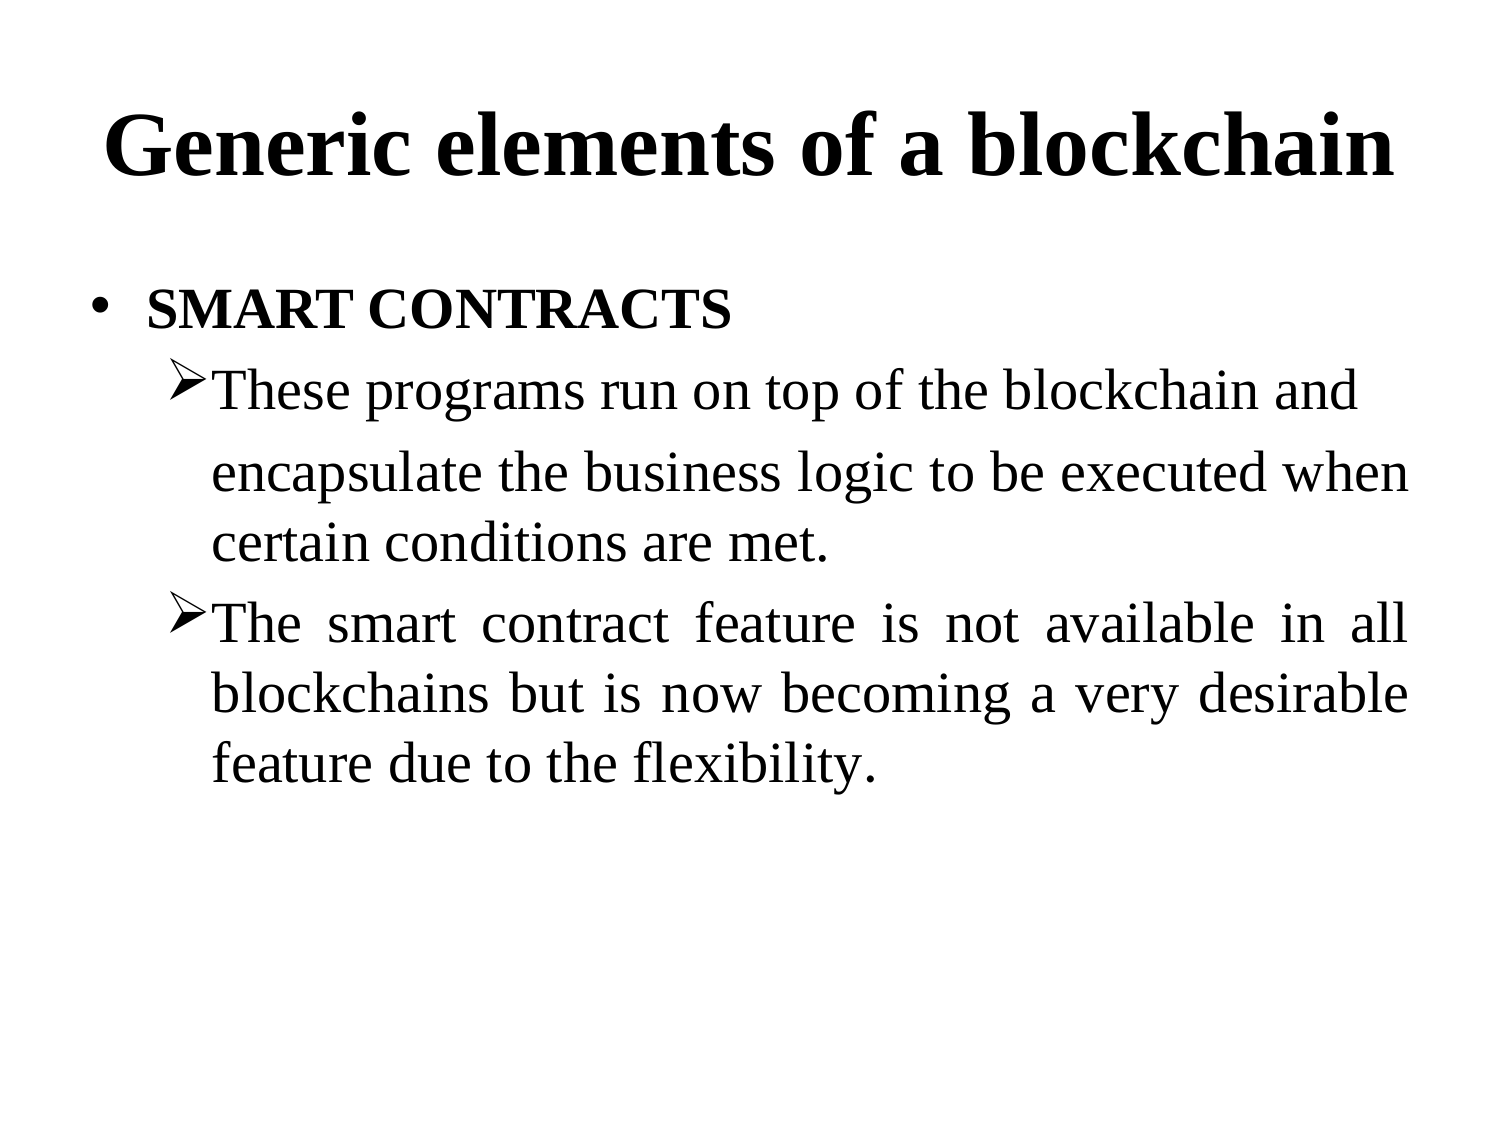

# Generic elements of a blockchain
SMART CONTRACTS
These programs run on top of the blockchain and
   encapsulate the business logic to be executed when certain conditions are met.
The smart contract feature is not available in all blockchains but is now becoming a very desirable feature due to the flexibility.